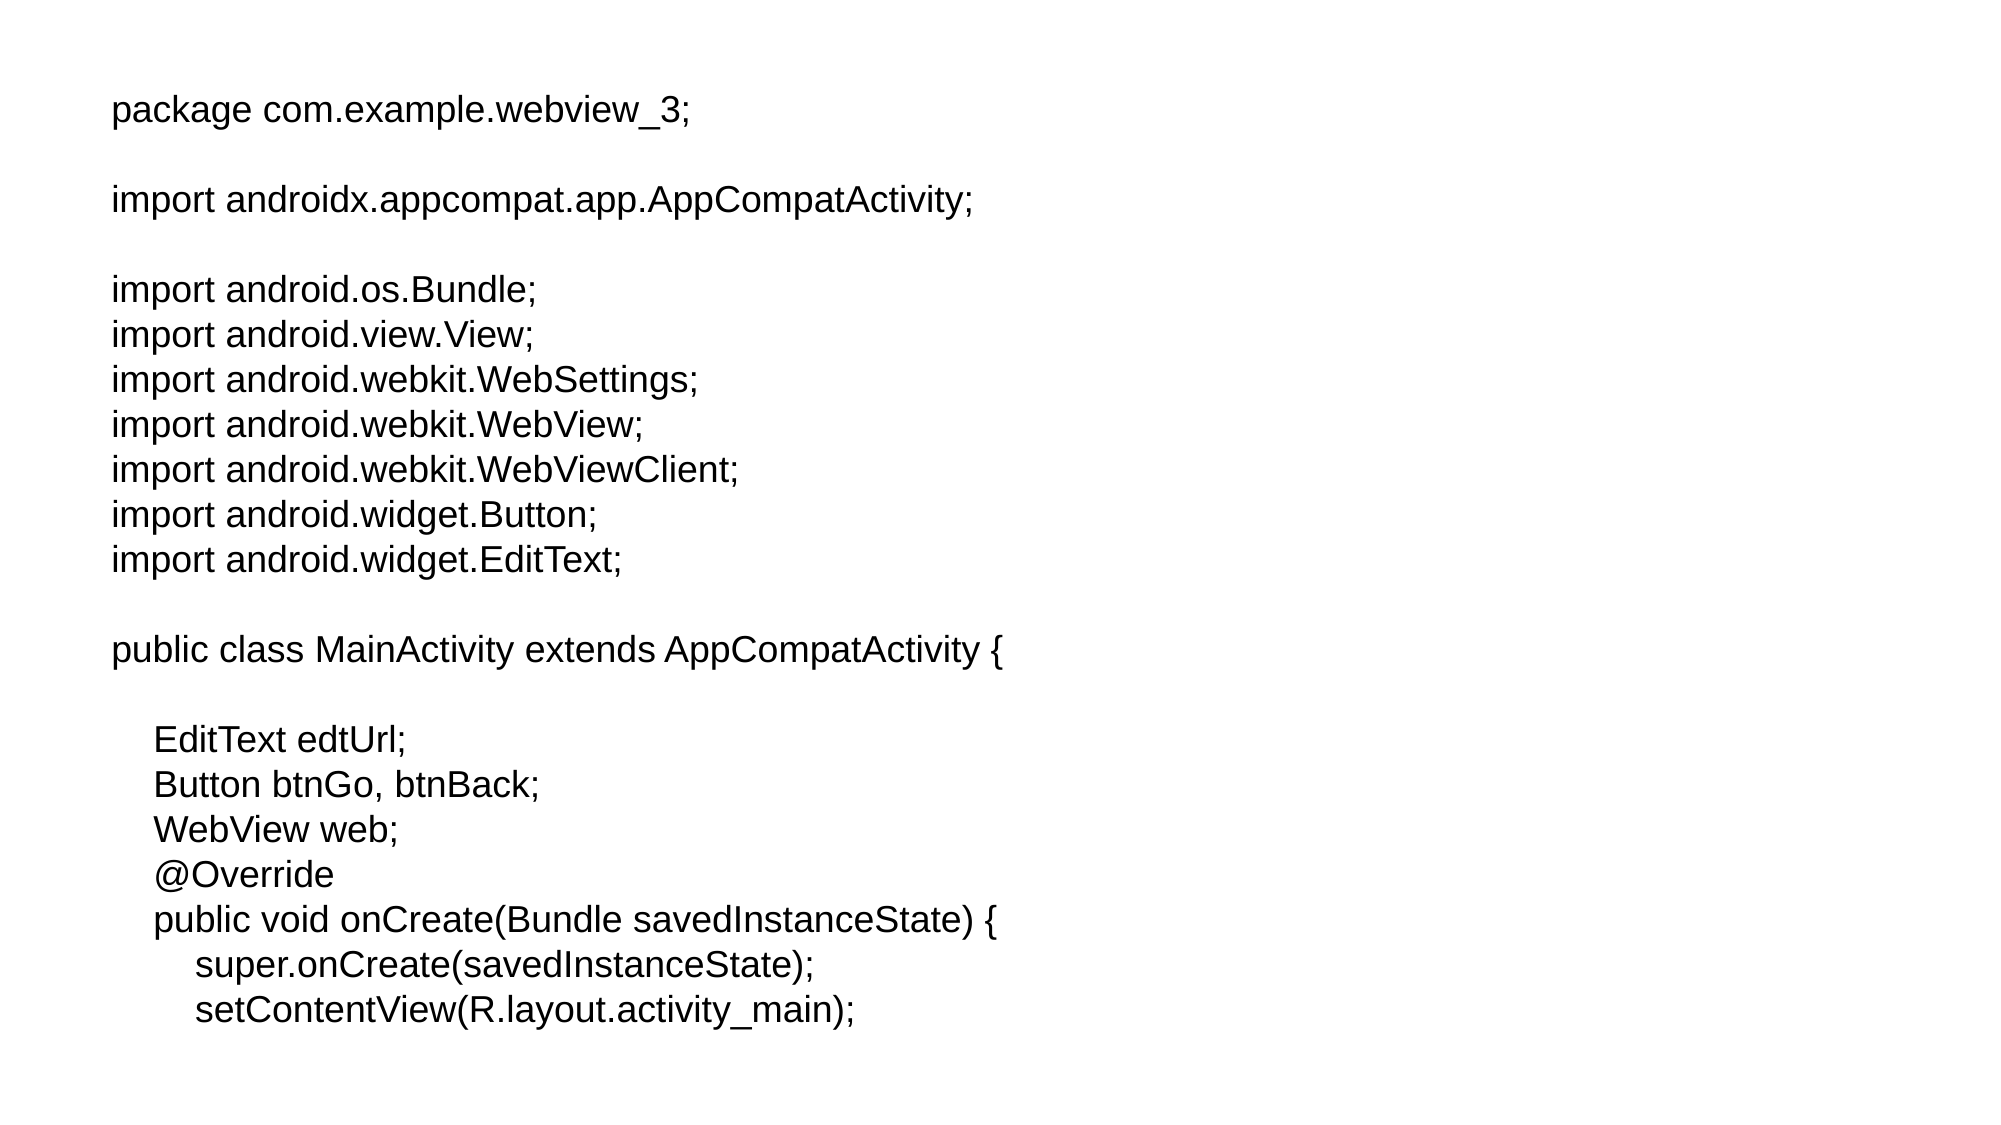

package com.example.webview_3;

import androidx.appcompat.app.AppCompatActivity;

import android.os.Bundle;
import android.view.View;
import android.webkit.WebSettings;
import android.webkit.WebView;
import android.webkit.WebViewClient;
import android.widget.Button;
import android.widget.EditText;

public class MainActivity extends AppCompatActivity {

    EditText edtUrl;
    Button btnGo, btnBack;
    WebView web;
    @Override
    public void onCreate(Bundle savedInstanceState) {
        super.onCreate(savedInstanceState);
        setContentView(R.layout.activity_main);